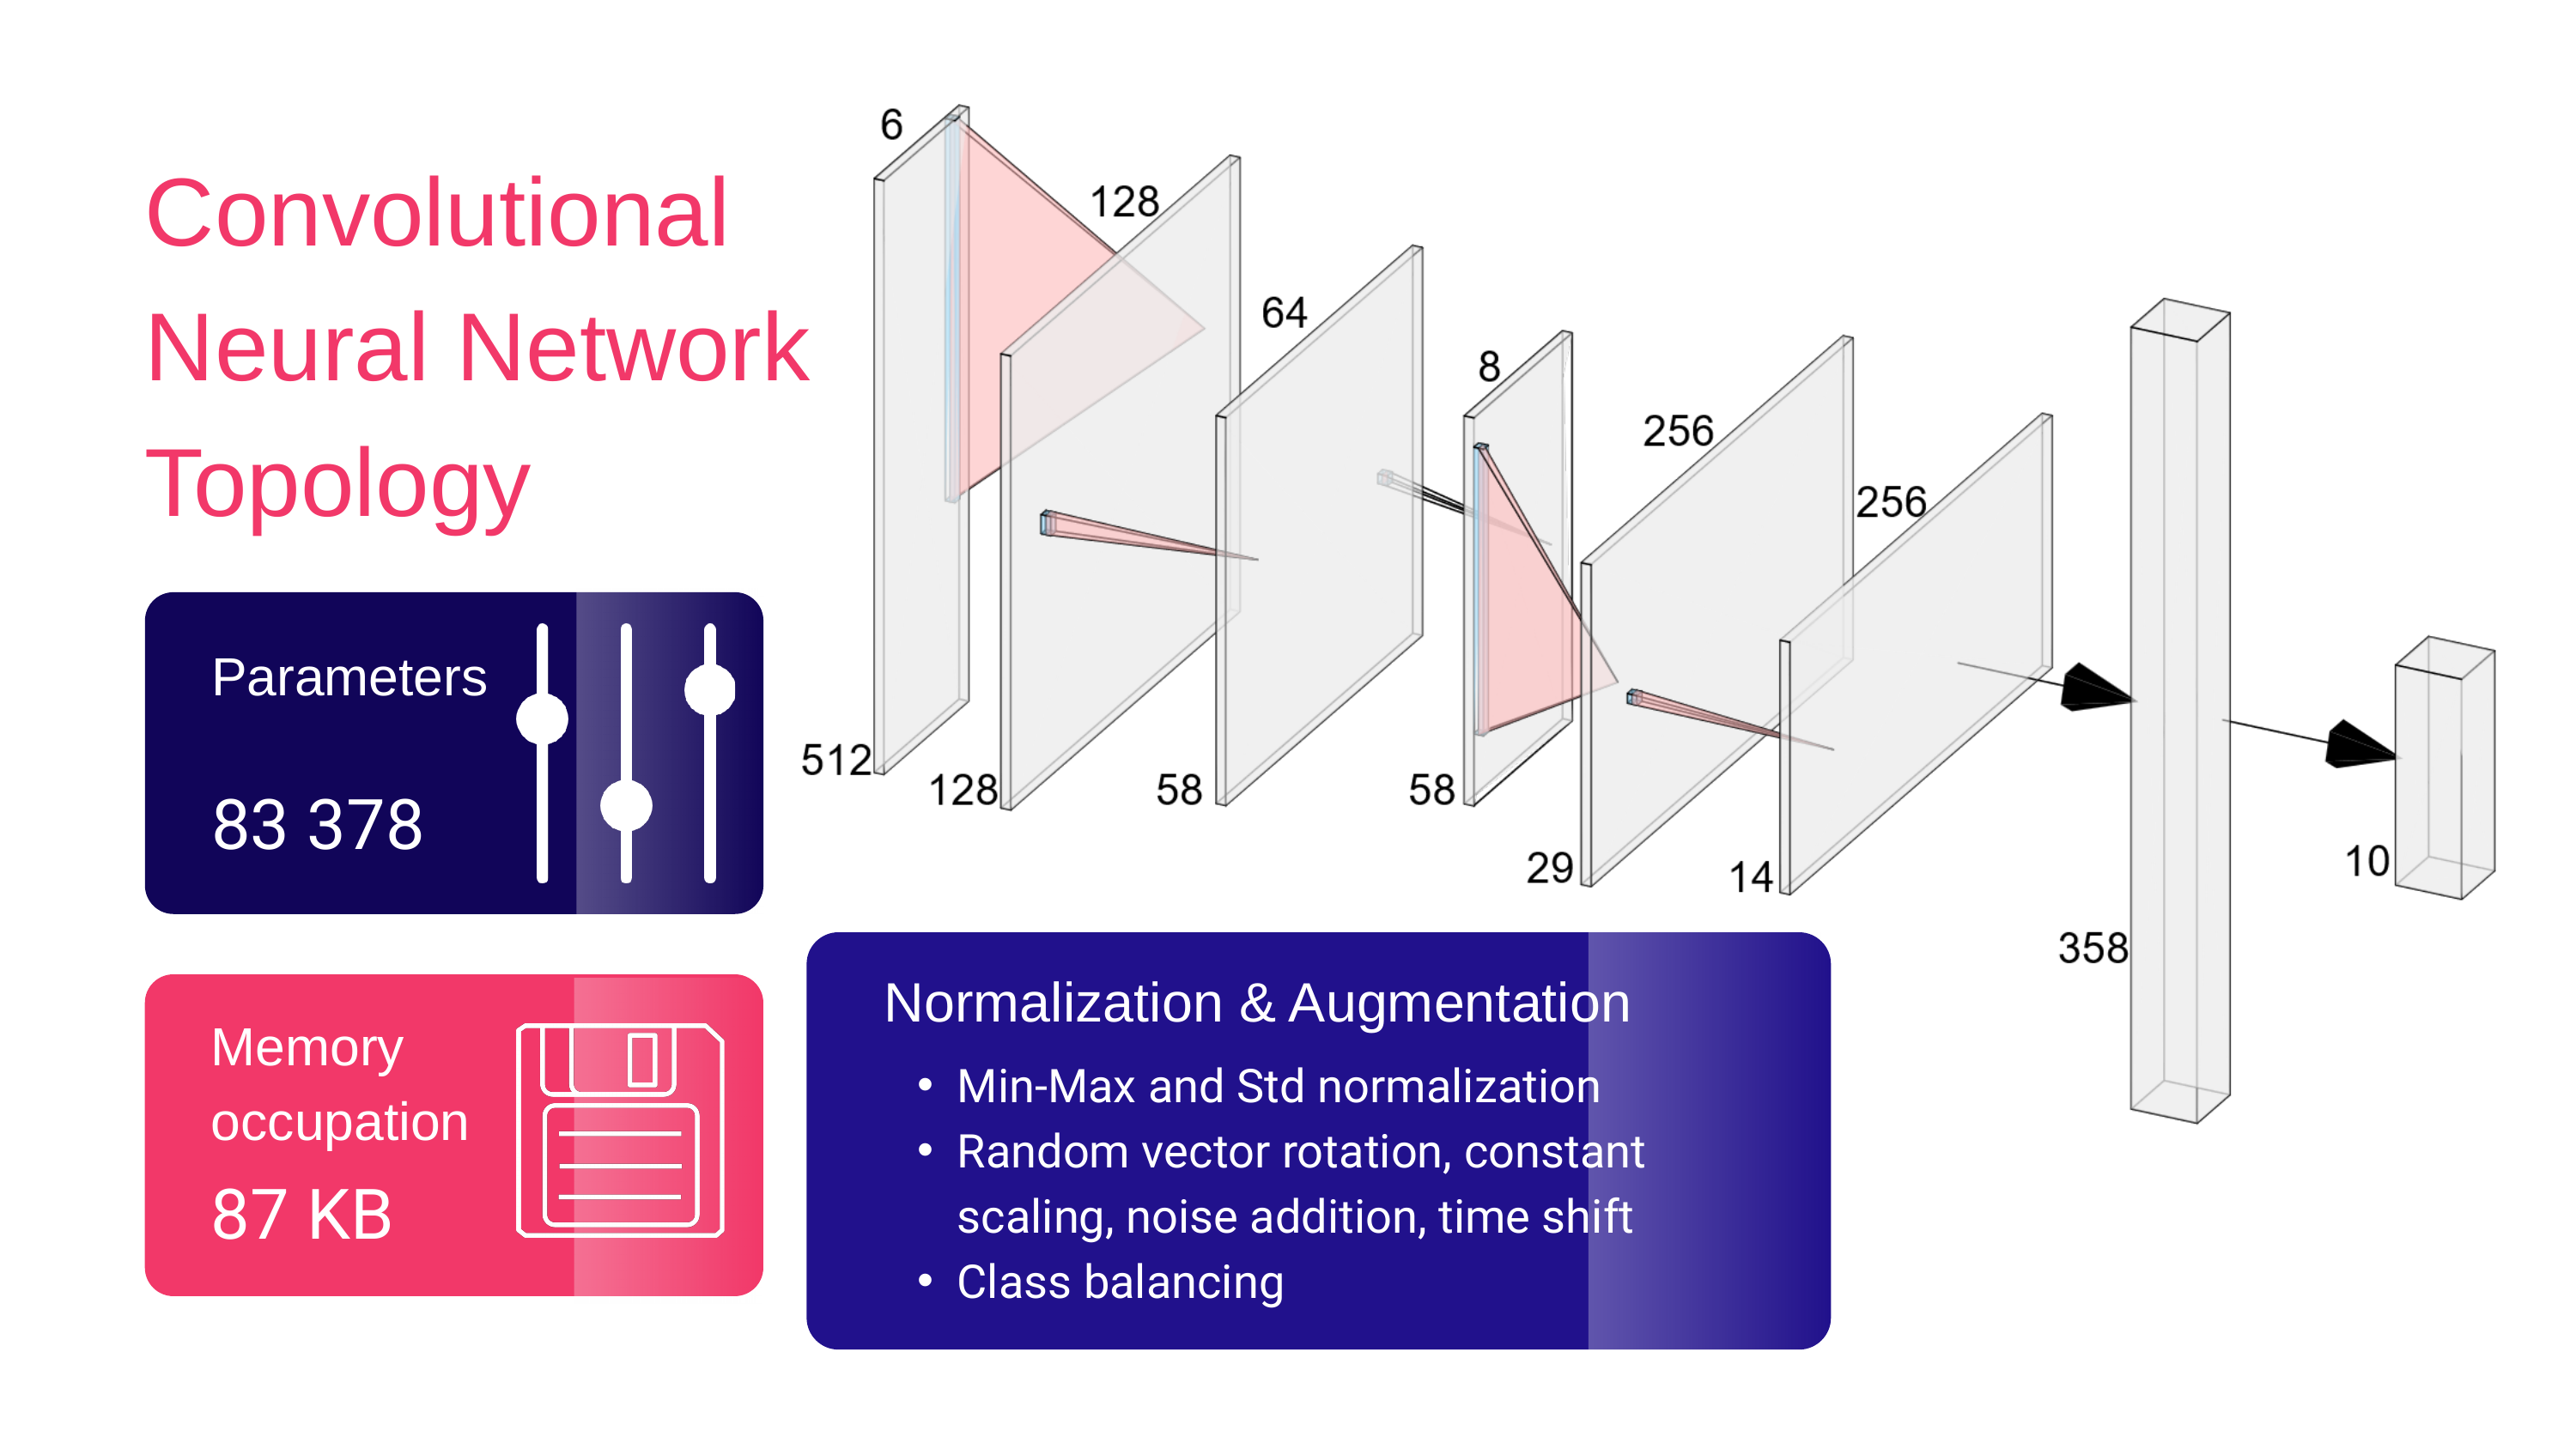

Convolutional Neural Network Topology

Parameters
83 378

Normalization & Augmentation

Memory occupation

Min-Max and Std normalization
Random vector rotation, constant scaling, noise addition, time shift
Class balancing
87 KB